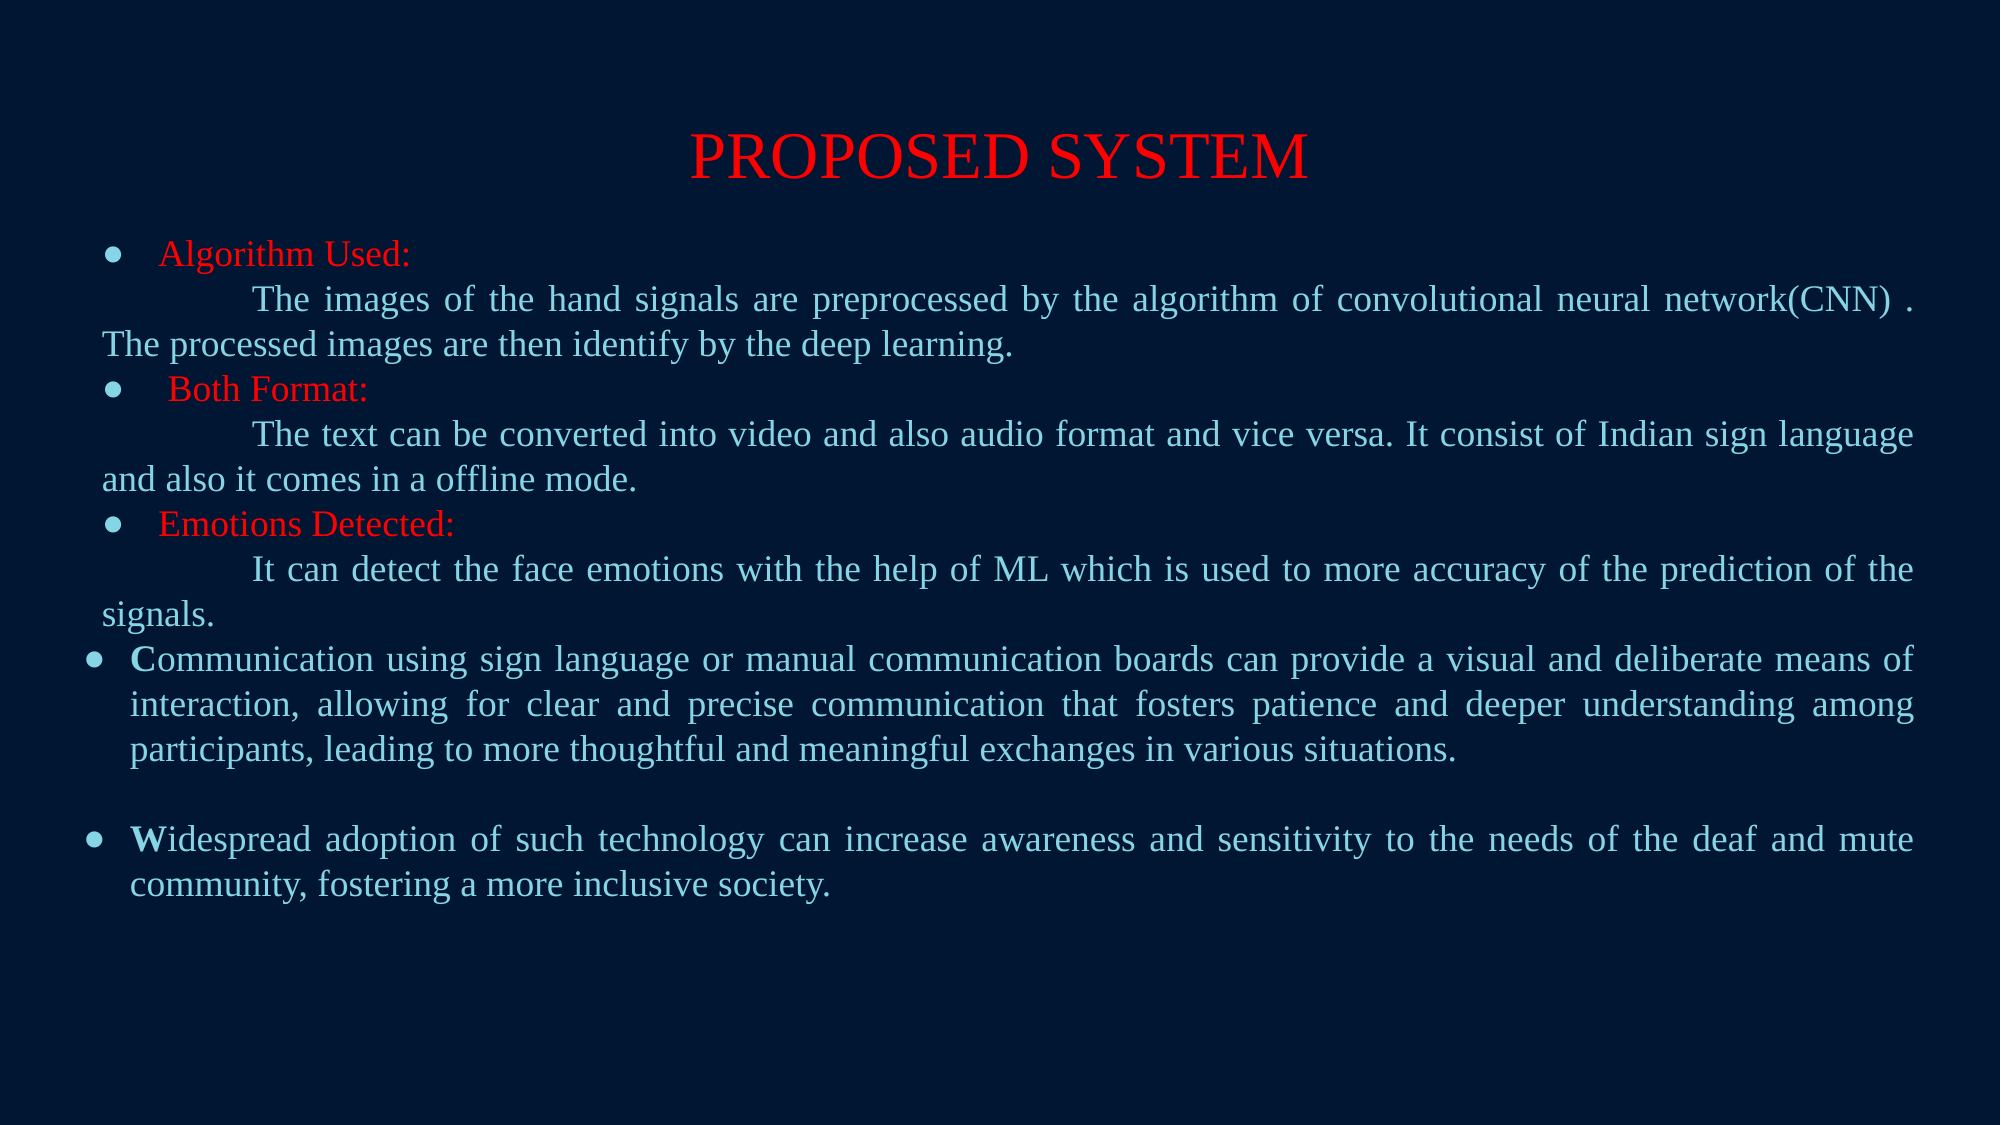

# PROPOSED SYSTEM
Algorithm Used:
	The images of the hand signals are preprocessed by the algorithm of convolutional neural network(CNN) . The processed images are then identify by the deep learning.
 Both Format:
	The text can be converted into video and also audio format and vice versa. It consist of Indian sign language and also it comes in a offline mode.
Emotions Detected:
	It can detect the face emotions with the help of ML which is used to more accuracy of the prediction of the signals.
Communication using sign language or manual communication boards can provide a visual and deliberate means of interaction, allowing for clear and precise communication that fosters patience and deeper understanding among participants, leading to more thoughtful and meaningful exchanges in various situations.

Widespread adoption of such technology can increase awareness and sensitivity to the needs of the deaf and mute community, fostering a more inclusive society.